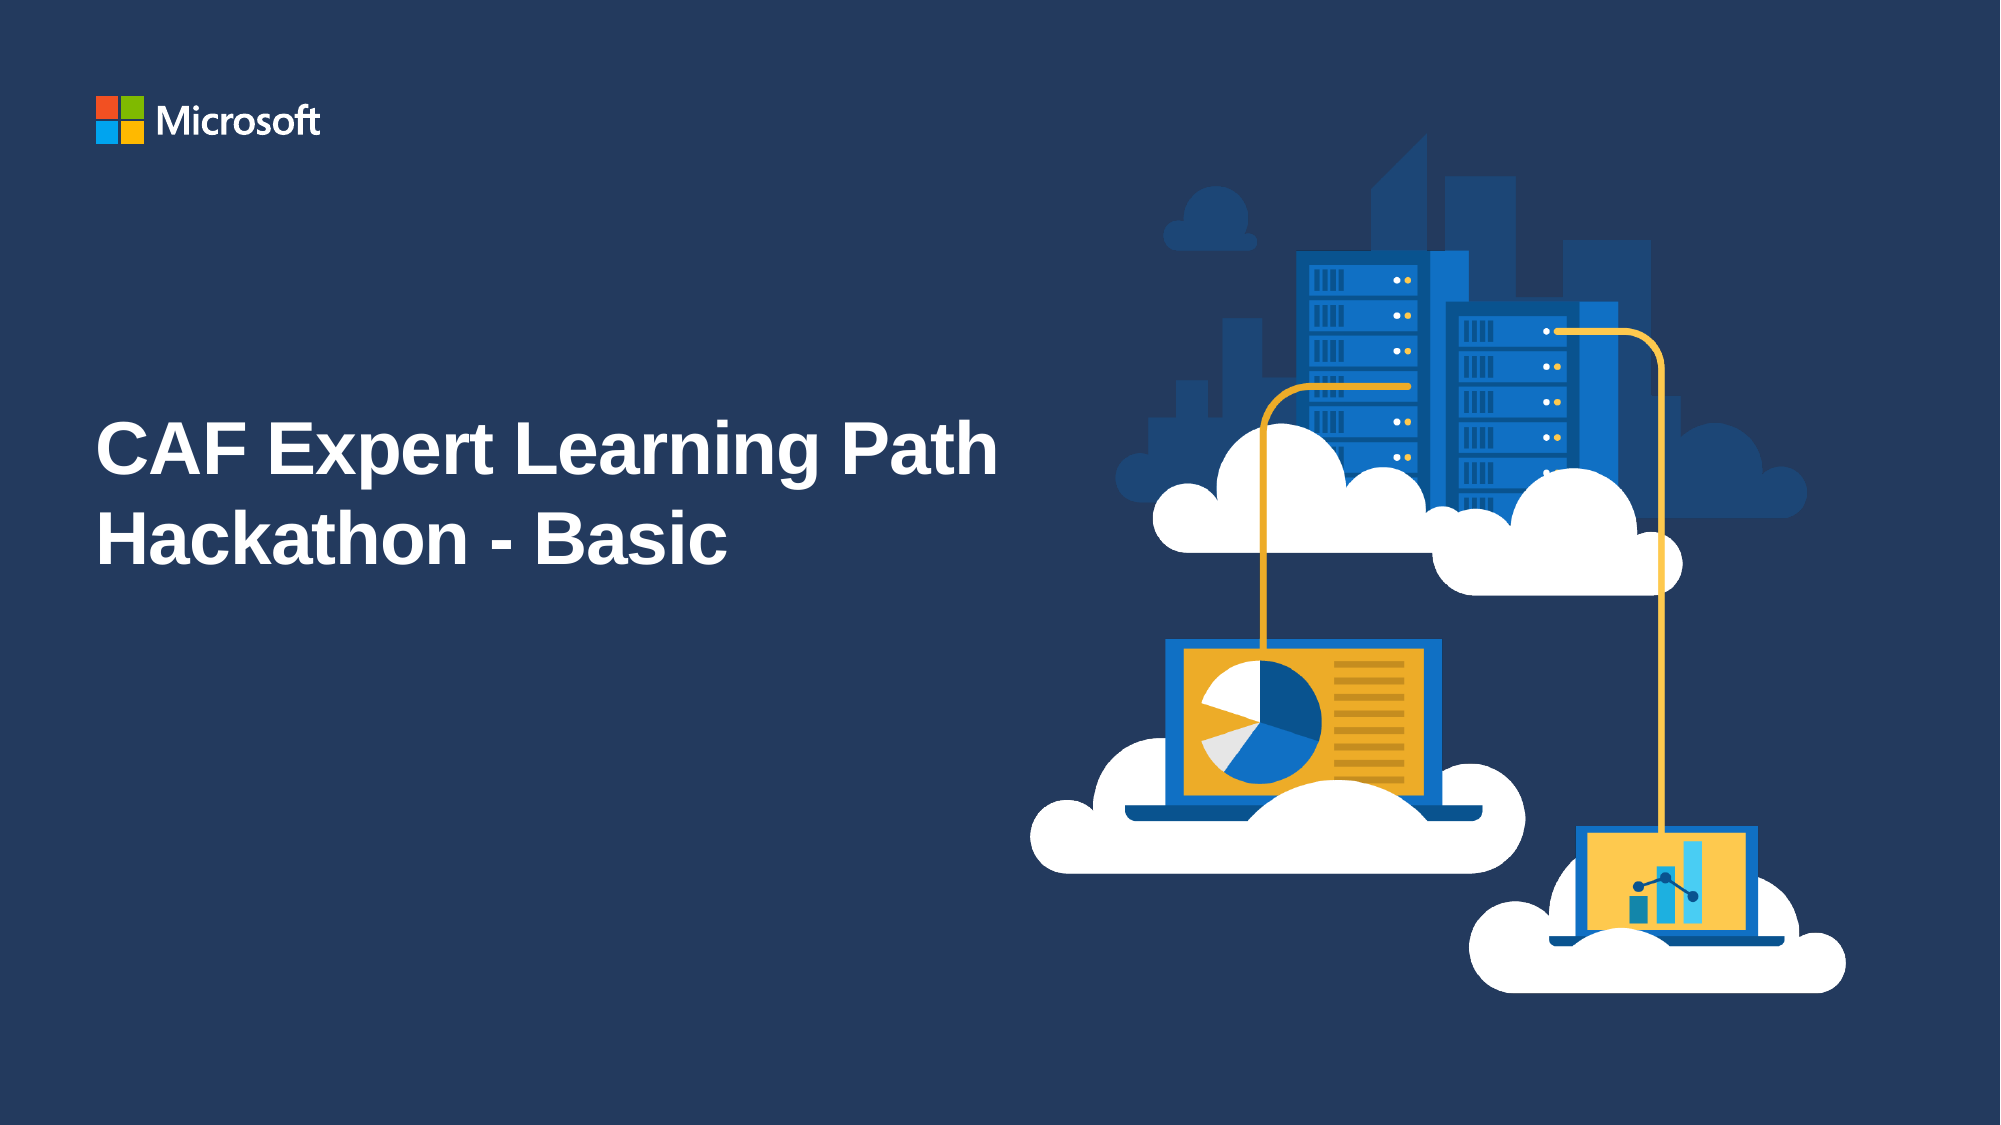

# CAF Expert Learning Path Hackathon - Basic